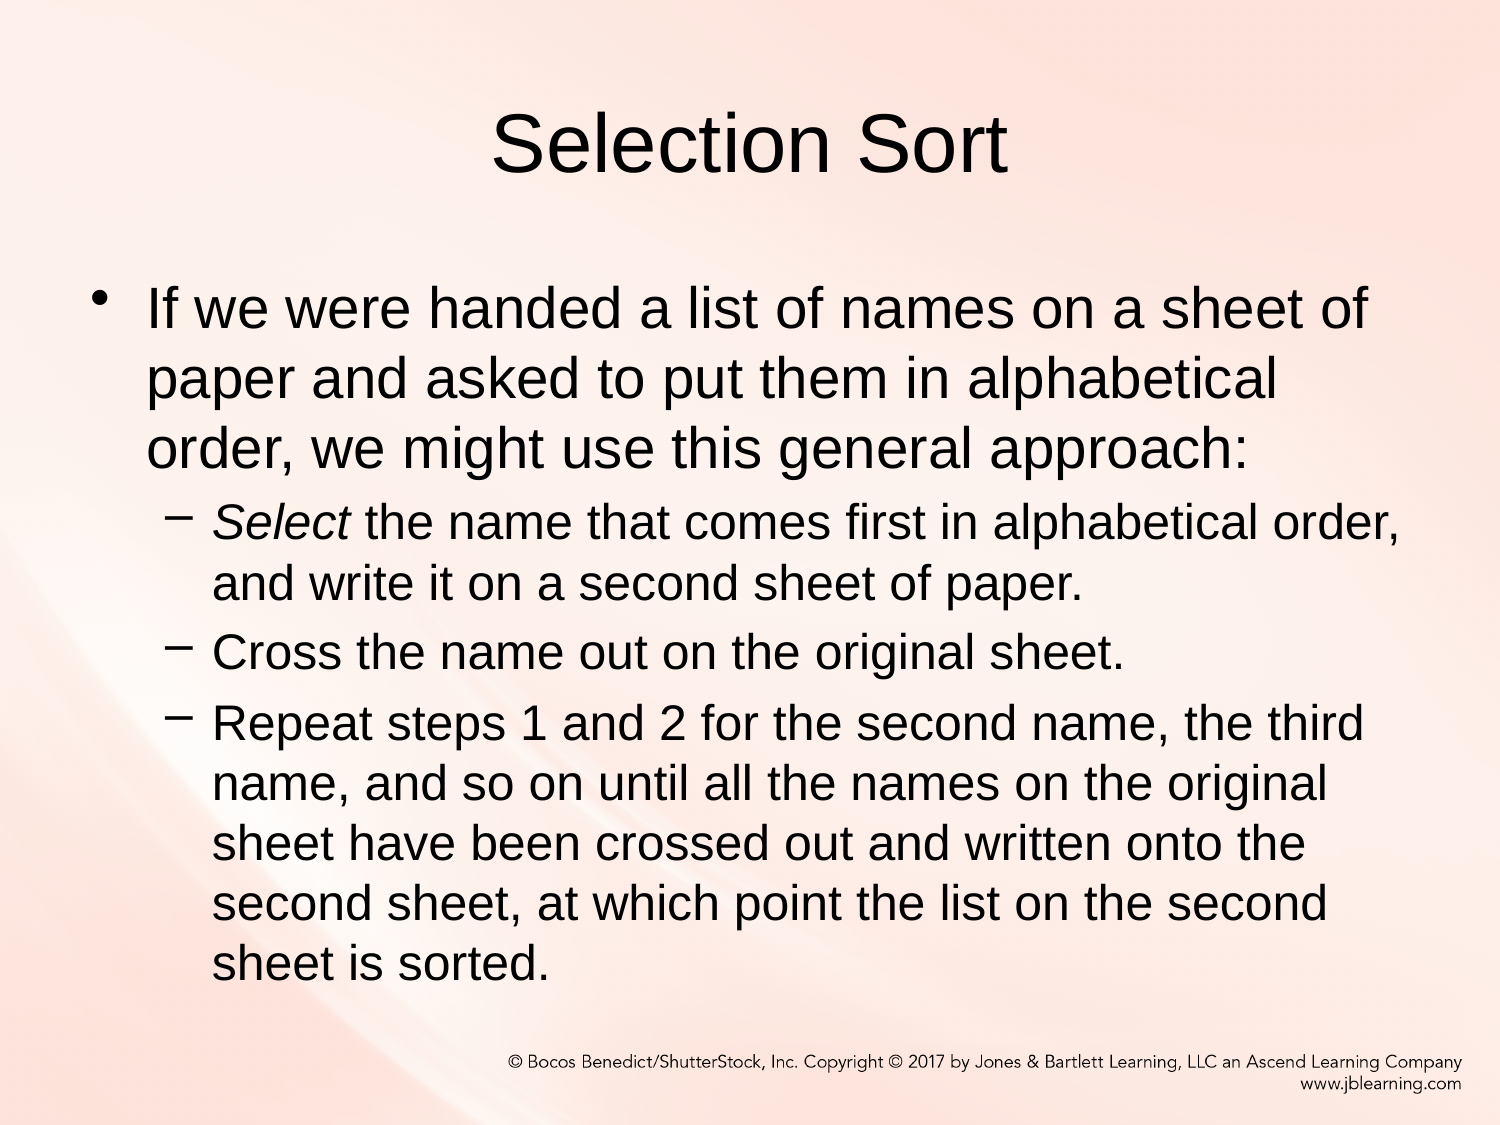

# Selection Sort
If we were handed a list of names on a sheet of paper and asked to put them in alphabetical order, we might use this general approach:
Select the name that comes first in alphabetical order, and write it on a second sheet of paper.
Cross the name out on the original sheet.
Repeat steps 1 and 2 for the second name, the third name, and so on until all the names on the original sheet have been crossed out and written onto the second sheet, at which point the list on the second sheet is sorted.